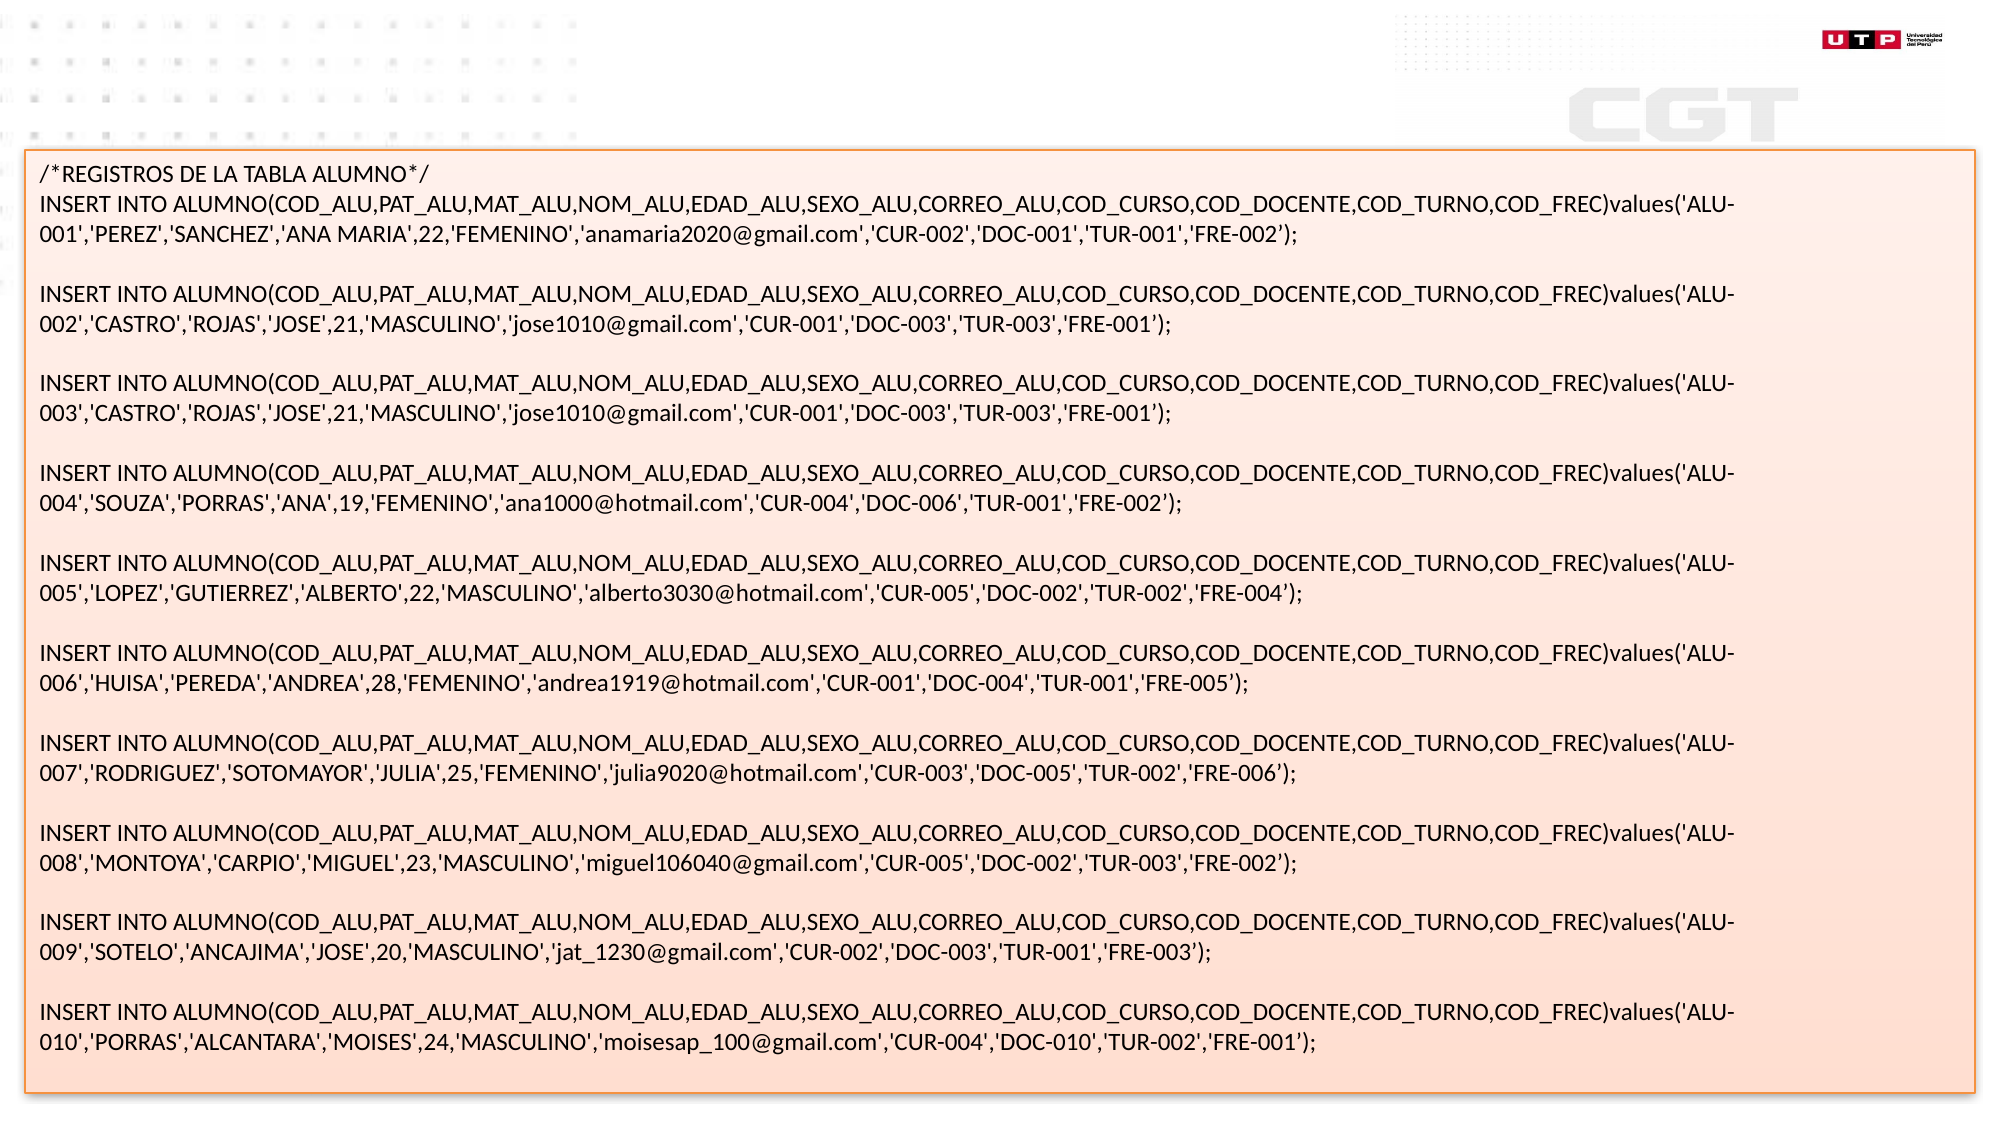

/*REGISTROS DE LA TABLA ALUMNO*/
INSERT INTO ALUMNO(COD_ALU,PAT_ALU,MAT_ALU,NOM_ALU,EDAD_ALU,SEXO_ALU,CORREO_ALU,COD_CURSO,COD_DOCENTE,COD_TURNO,COD_FREC)values('ALU-001','PEREZ','SANCHEZ','ANA MARIA',22,'FEMENINO','anamaria2020@gmail.com','CUR-002','DOC-001','TUR-001','FRE-002’);

INSERT INTO ALUMNO(COD_ALU,PAT_ALU,MAT_ALU,NOM_ALU,EDAD_ALU,SEXO_ALU,CORREO_ALU,COD_CURSO,COD_DOCENTE,COD_TURNO,COD_FREC)values('ALU-002','CASTRO','ROJAS','JOSE',21,'MASCULINO','jose1010@gmail.com','CUR-001','DOC-003','TUR-003','FRE-001’);

INSERT INTO ALUMNO(COD_ALU,PAT_ALU,MAT_ALU,NOM_ALU,EDAD_ALU,SEXO_ALU,CORREO_ALU,COD_CURSO,COD_DOCENTE,COD_TURNO,COD_FREC)values('ALU-003','CASTRO','ROJAS','JOSE',21,'MASCULINO','jose1010@gmail.com','CUR-001','DOC-003','TUR-003','FRE-001’);

INSERT INTO ALUMNO(COD_ALU,PAT_ALU,MAT_ALU,NOM_ALU,EDAD_ALU,SEXO_ALU,CORREO_ALU,COD_CURSO,COD_DOCENTE,COD_TURNO,COD_FREC)values('ALU-004','SOUZA','PORRAS','ANA',19,'FEMENINO','ana1000@hotmail.com','CUR-004','DOC-006','TUR-001','FRE-002’);

INSERT INTO ALUMNO(COD_ALU,PAT_ALU,MAT_ALU,NOM_ALU,EDAD_ALU,SEXO_ALU,CORREO_ALU,COD_CURSO,COD_DOCENTE,COD_TURNO,COD_FREC)values('ALU-005','LOPEZ','GUTIERREZ','ALBERTO',22,'MASCULINO','alberto3030@hotmail.com','CUR-005','DOC-002','TUR-002','FRE-004’);

INSERT INTO ALUMNO(COD_ALU,PAT_ALU,MAT_ALU,NOM_ALU,EDAD_ALU,SEXO_ALU,CORREO_ALU,COD_CURSO,COD_DOCENTE,COD_TURNO,COD_FREC)values('ALU-006','HUISA','PEREDA','ANDREA',28,'FEMENINO','andrea1919@hotmail.com','CUR-001','DOC-004','TUR-001','FRE-005’);

INSERT INTO ALUMNO(COD_ALU,PAT_ALU,MAT_ALU,NOM_ALU,EDAD_ALU,SEXO_ALU,CORREO_ALU,COD_CURSO,COD_DOCENTE,COD_TURNO,COD_FREC)values('ALU-007','RODRIGUEZ','SOTOMAYOR','JULIA',25,'FEMENINO','julia9020@hotmail.com','CUR-003','DOC-005','TUR-002','FRE-006’);

INSERT INTO ALUMNO(COD_ALU,PAT_ALU,MAT_ALU,NOM_ALU,EDAD_ALU,SEXO_ALU,CORREO_ALU,COD_CURSO,COD_DOCENTE,COD_TURNO,COD_FREC)values('ALU-008','MONTOYA','CARPIO','MIGUEL',23,'MASCULINO','miguel106040@gmail.com','CUR-005','DOC-002','TUR-003','FRE-002’);

INSERT INTO ALUMNO(COD_ALU,PAT_ALU,MAT_ALU,NOM_ALU,EDAD_ALU,SEXO_ALU,CORREO_ALU,COD_CURSO,COD_DOCENTE,COD_TURNO,COD_FREC)values('ALU-009','SOTELO','ANCAJIMA','JOSE',20,'MASCULINO','jat_1230@gmail.com','CUR-002','DOC-003','TUR-001','FRE-003’);

INSERT INTO ALUMNO(COD_ALU,PAT_ALU,MAT_ALU,NOM_ALU,EDAD_ALU,SEXO_ALU,CORREO_ALU,COD_CURSO,COD_DOCENTE,COD_TURNO,COD_FREC)values('ALU-010','PORRAS','ALCANTARA','MOISES',24,'MASCULINO','moisesap_100@gmail.com','CUR-004','DOC-010','TUR-002','FRE-001’);